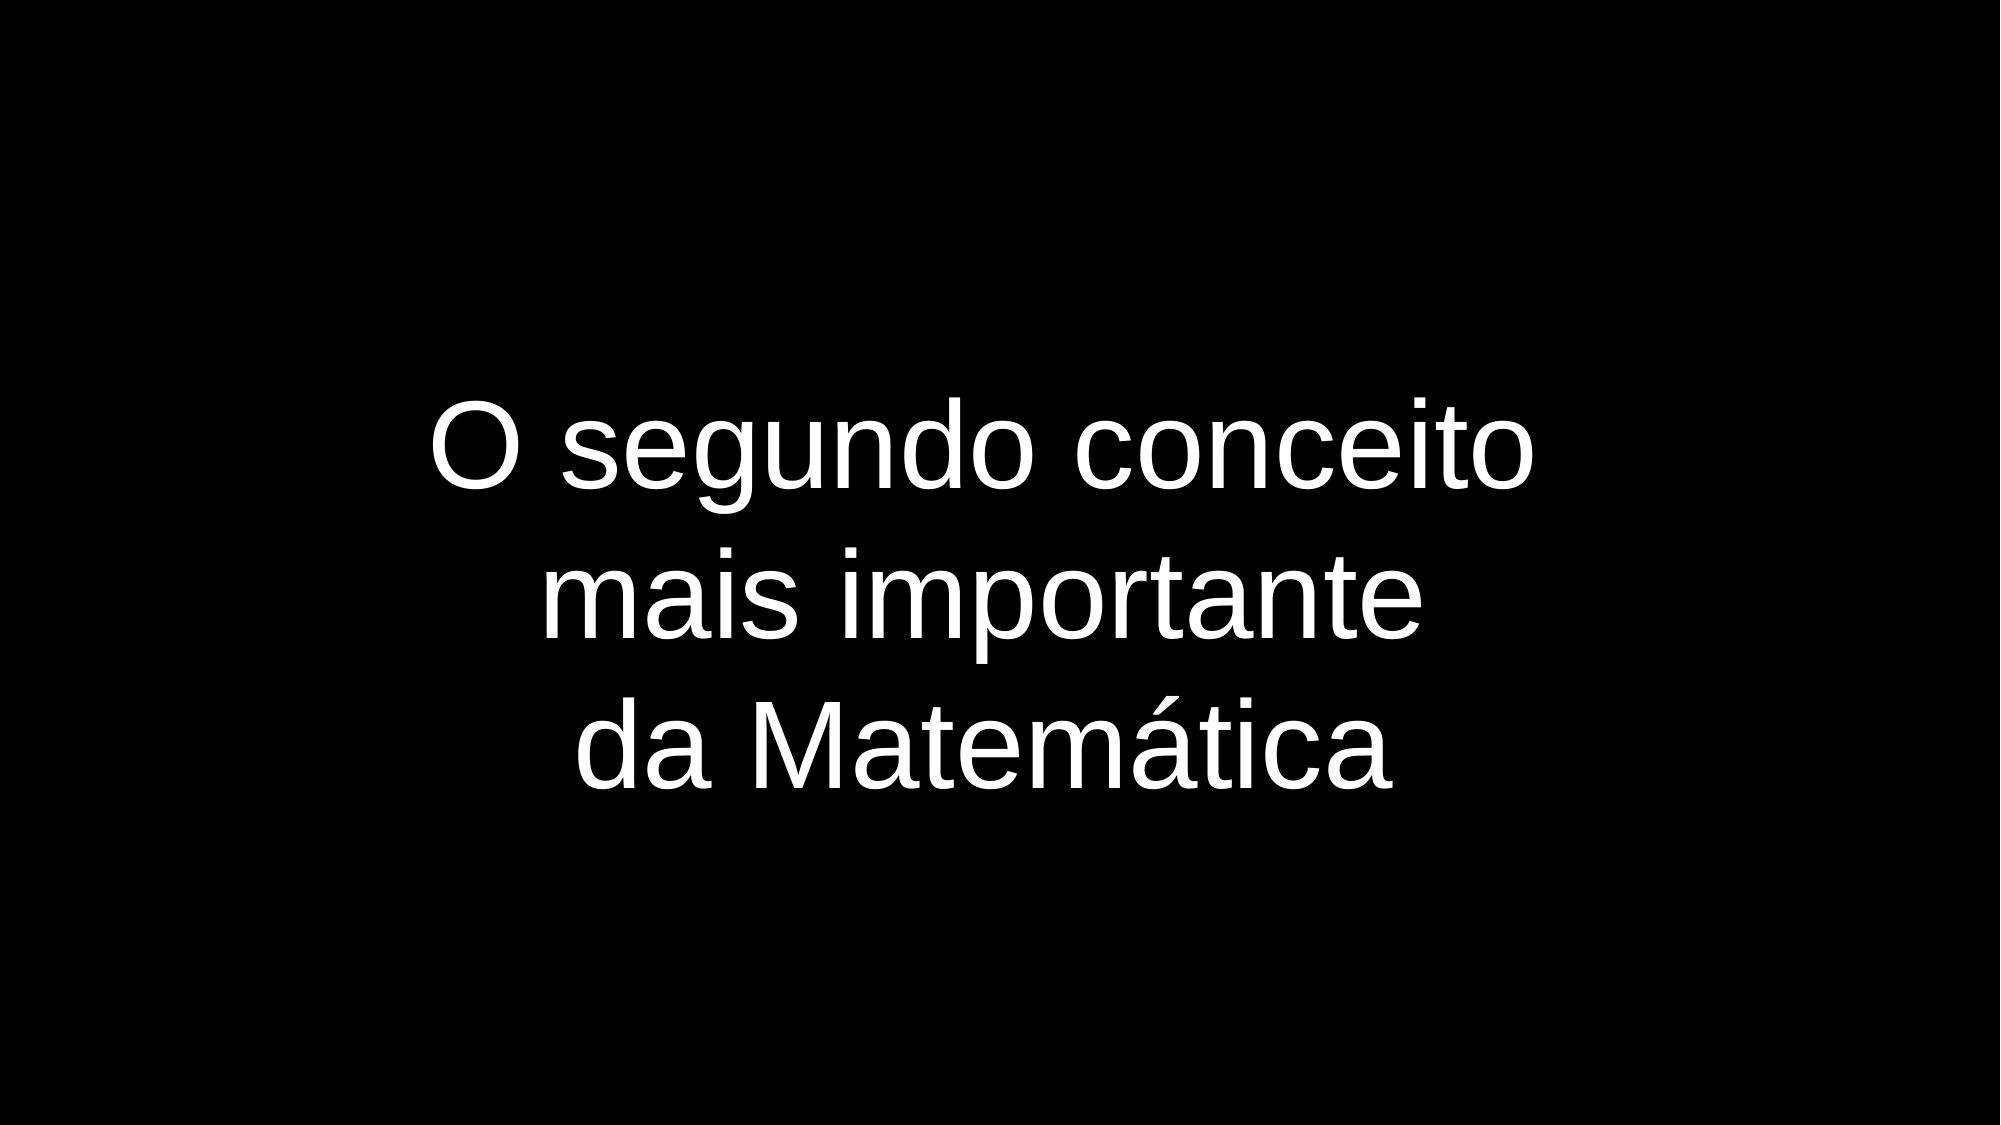

O segundo conceito
mais importante
da Matemática